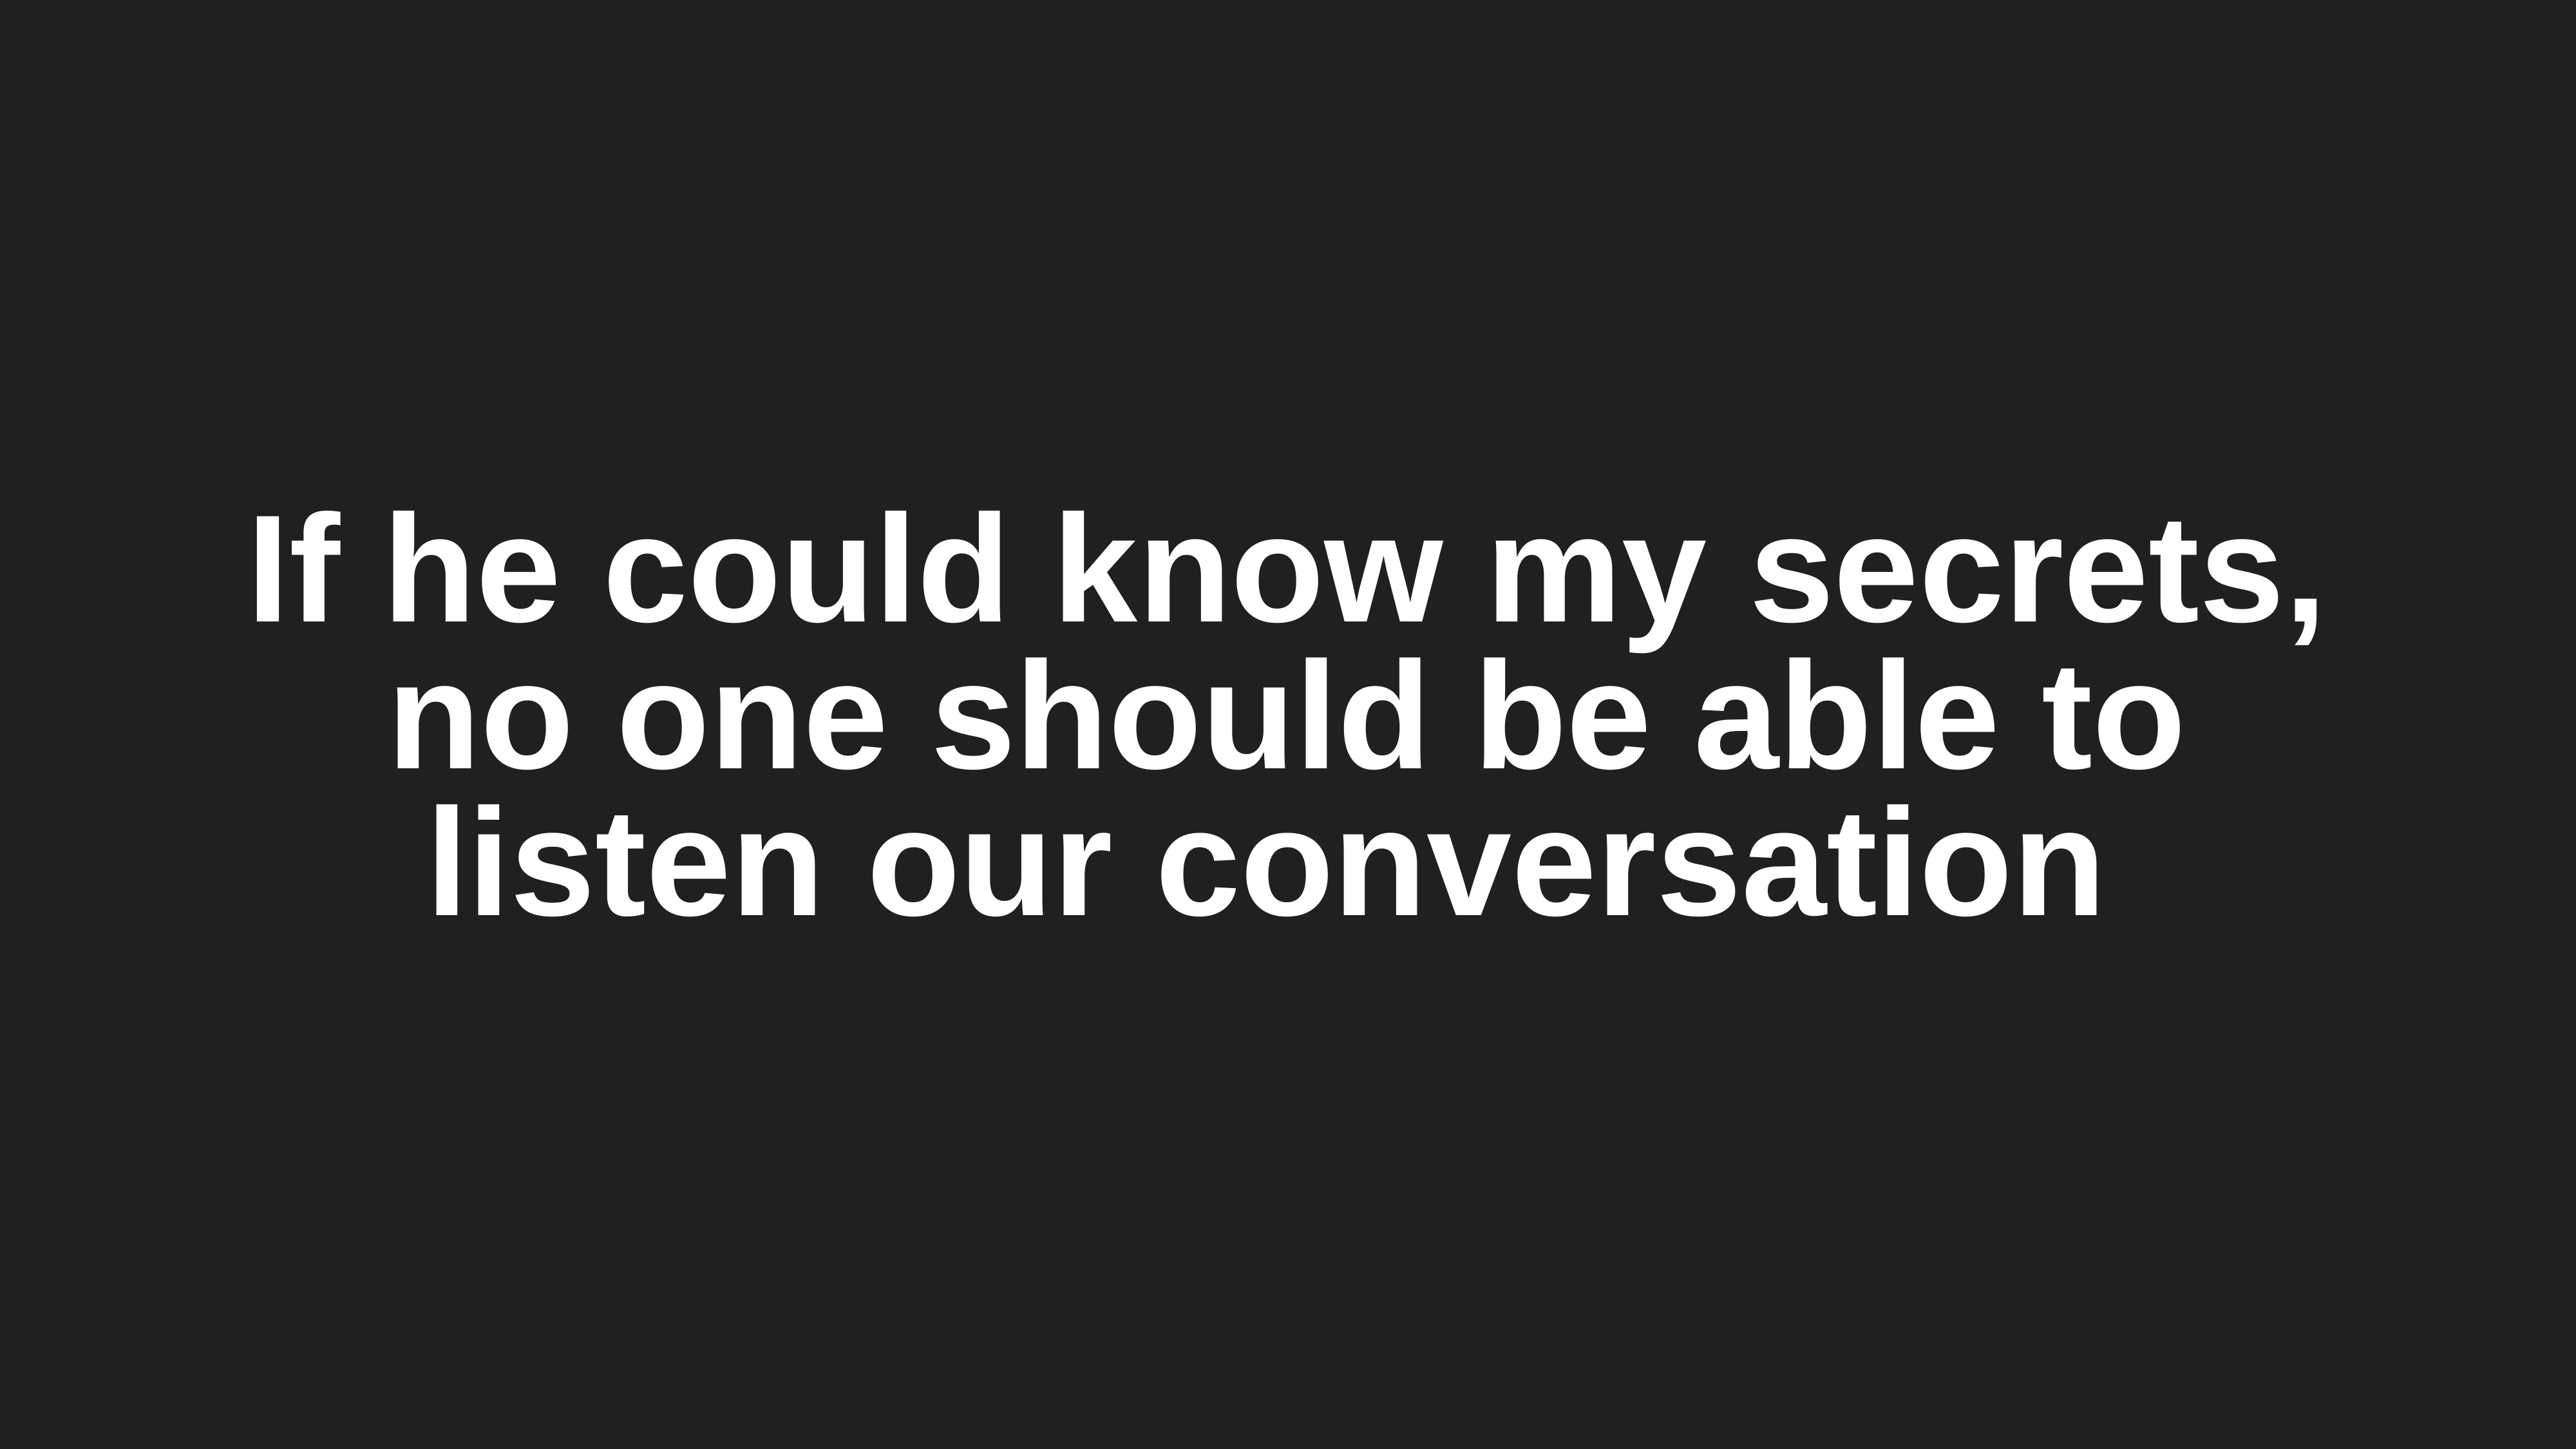

If he could know my secrets, no one should be able to listen our conversation